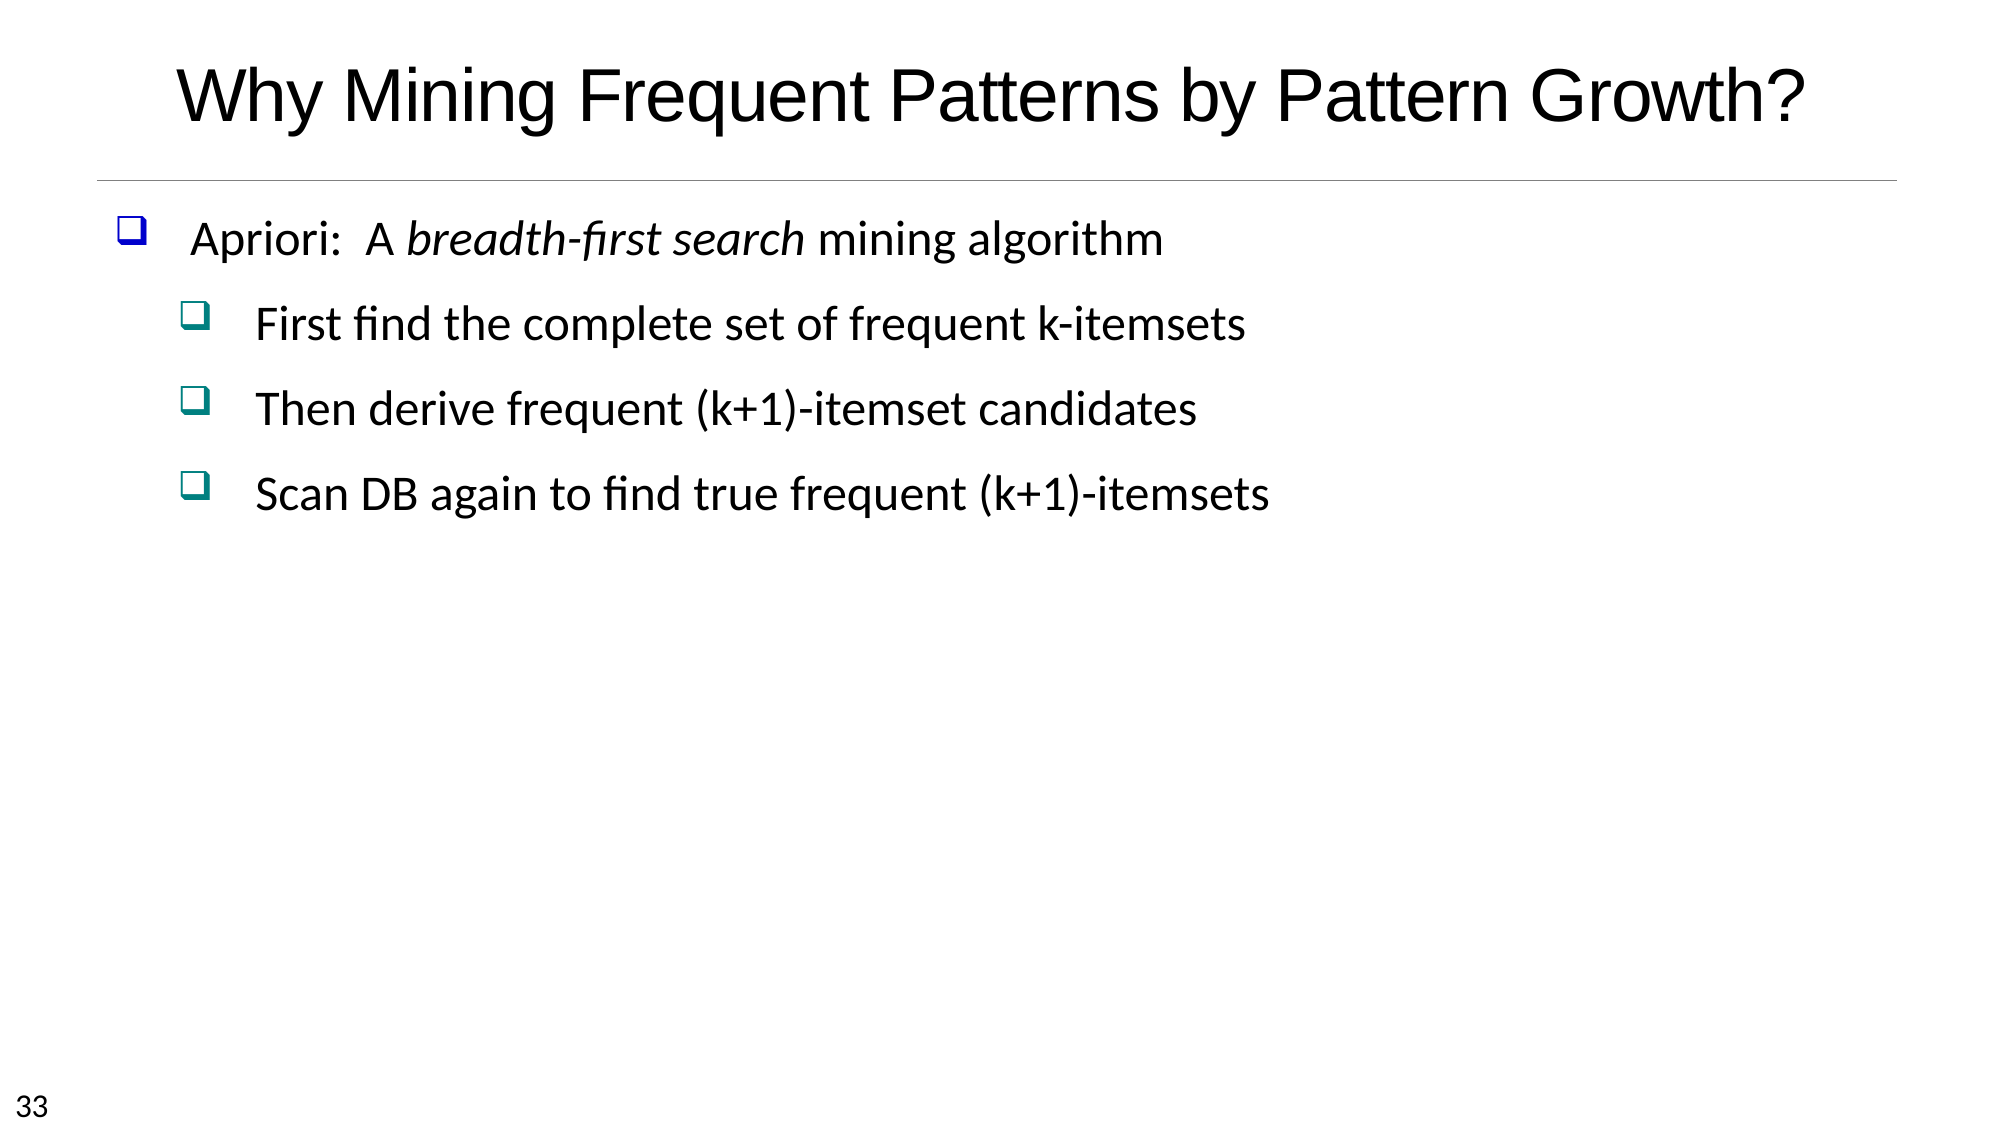

# Why Mining Frequent Patterns by Pattern Growth?
Apriori:  A breadth-first search mining algorithm
First find the complete set of frequent k-itemsets
Then derive frequent (k+1)-itemset candidates
Scan DB again to find true frequent (k+1)-itemsets